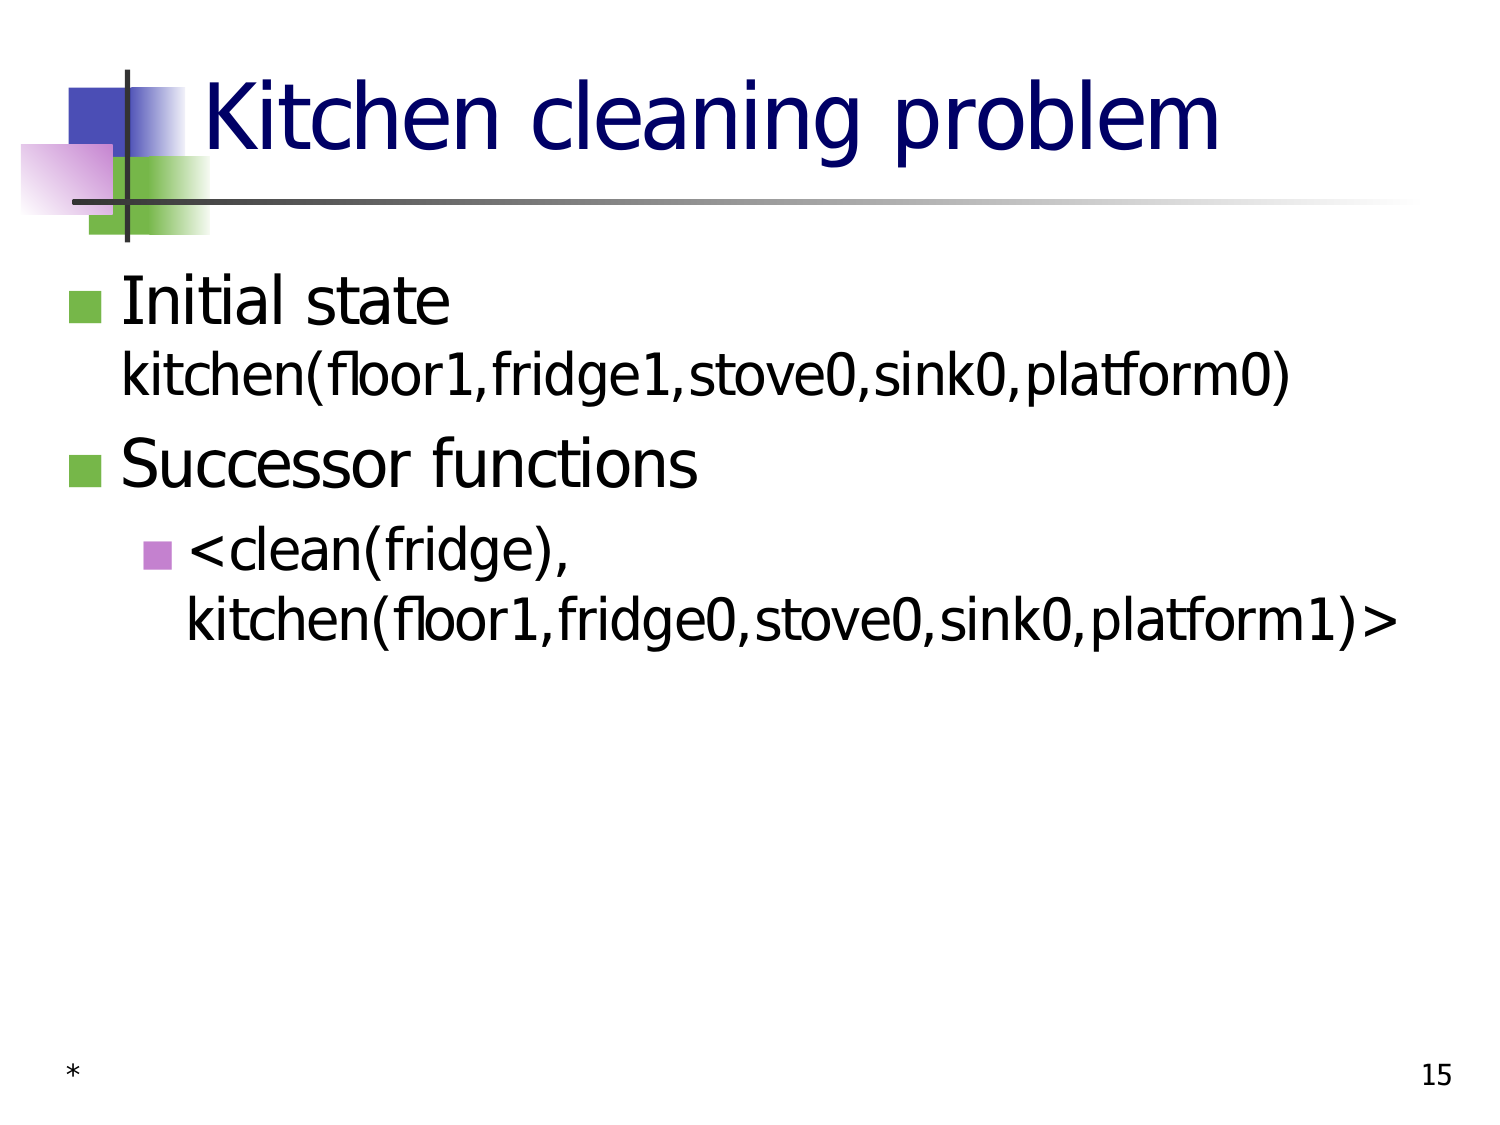

# Kitchen cleaning problem
Initial state kitchen(floor1,fridge1,stove0,sink0,platform0)
Successor functions
<clean(fridge), kitchen(floor1,fridge0,stove0,sink0,platform1)>
*
15